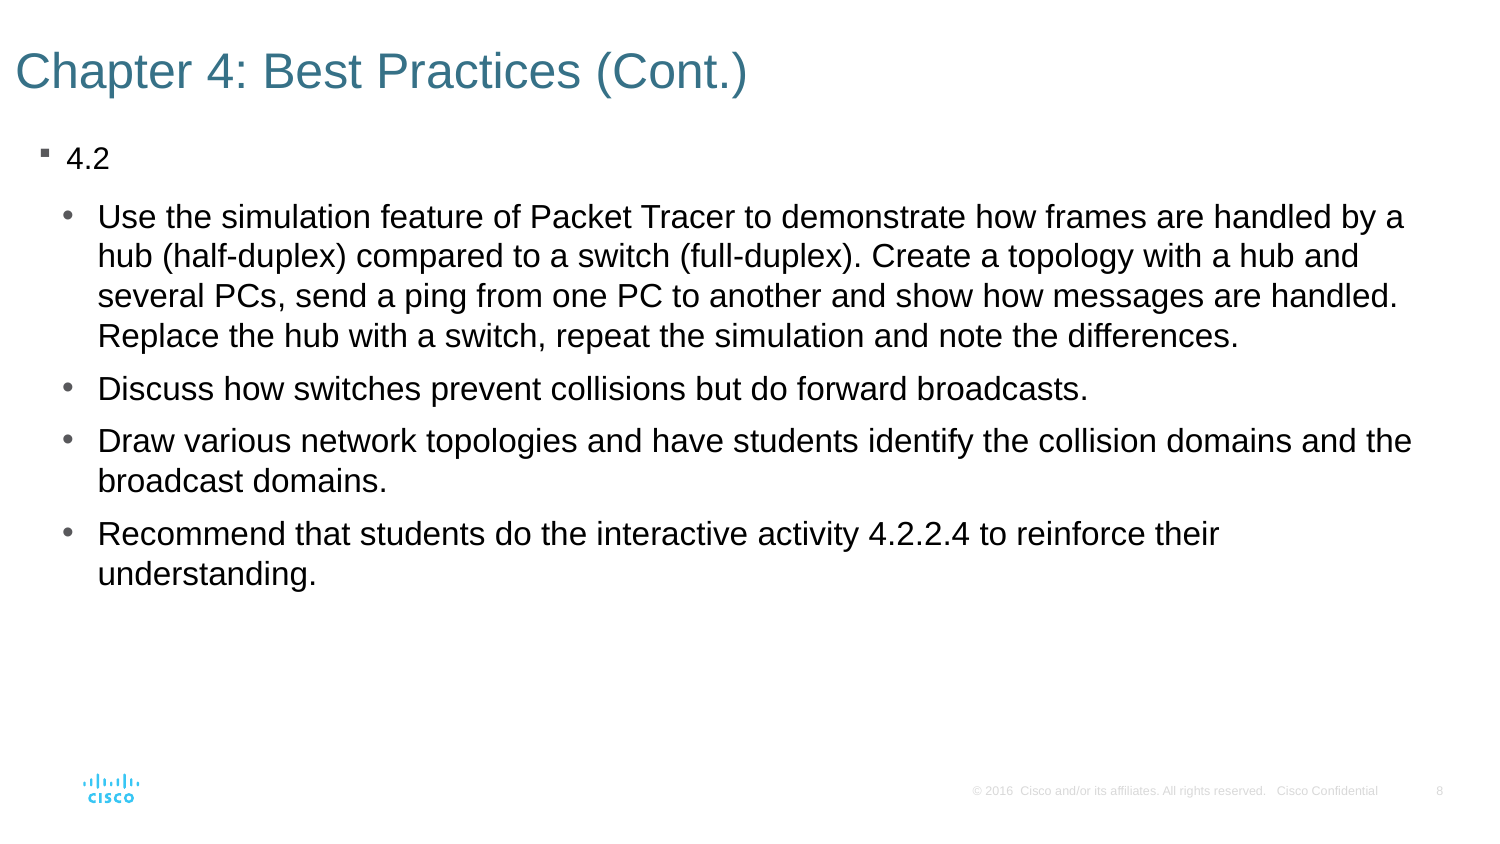

# Chapter 4: Best Practices (Cont.)
4.2
Use the simulation feature of Packet Tracer to demonstrate how frames are handled by a hub (half-duplex) compared to a switch (full-duplex). Create a topology with a hub and several PCs, send a ping from one PC to another and show how messages are handled. Replace the hub with a switch, repeat the simulation and note the differences.
Discuss how switches prevent collisions but do forward broadcasts.
Draw various network topologies and have students identify the collision domains and the broadcast domains.
Recommend that students do the interactive activity 4.2.2.4 to reinforce their understanding.